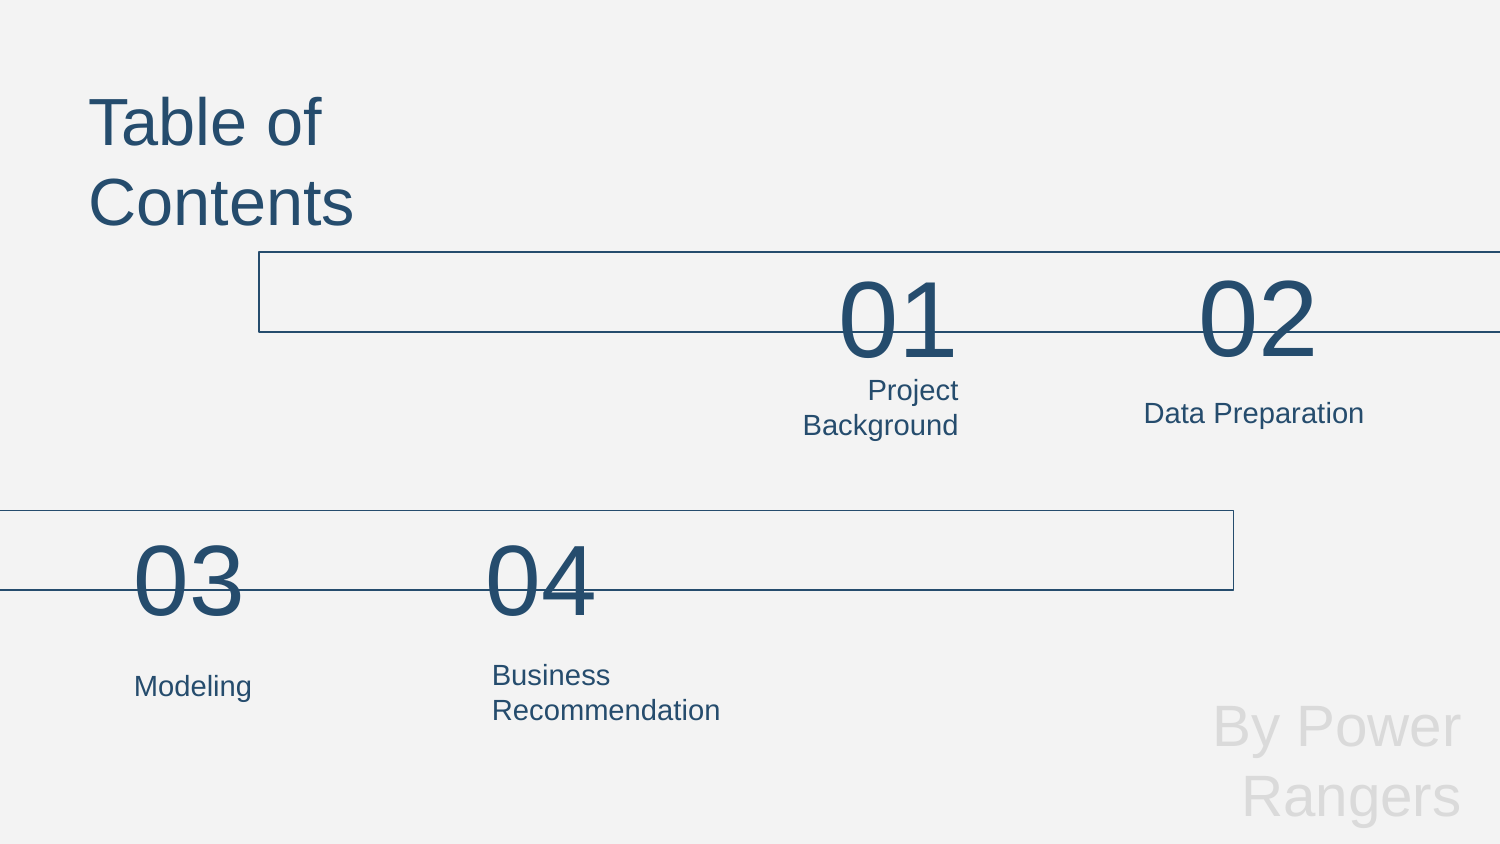

Table of Contents
02
01
Data Preparation
# Project Background
04
03
Modeling
Business Recommendation
By Power Rangers